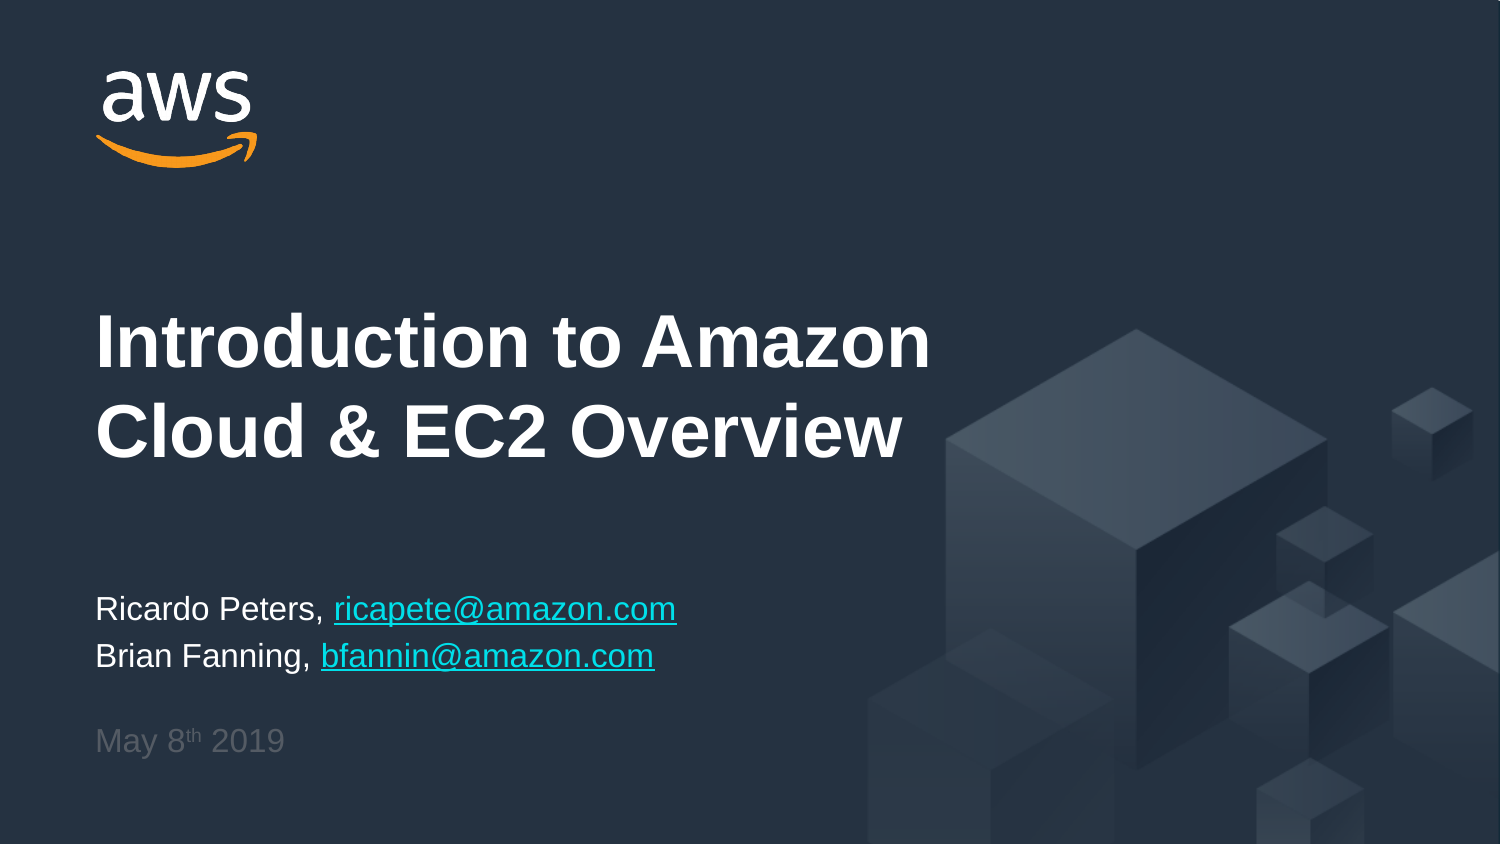

Introduction to Amazon Cloud & EC2 Overview
Ricardo Peters, ricapete@amazon.com
Brian Fanning, bfannin@amazon.com
May 8th 2019